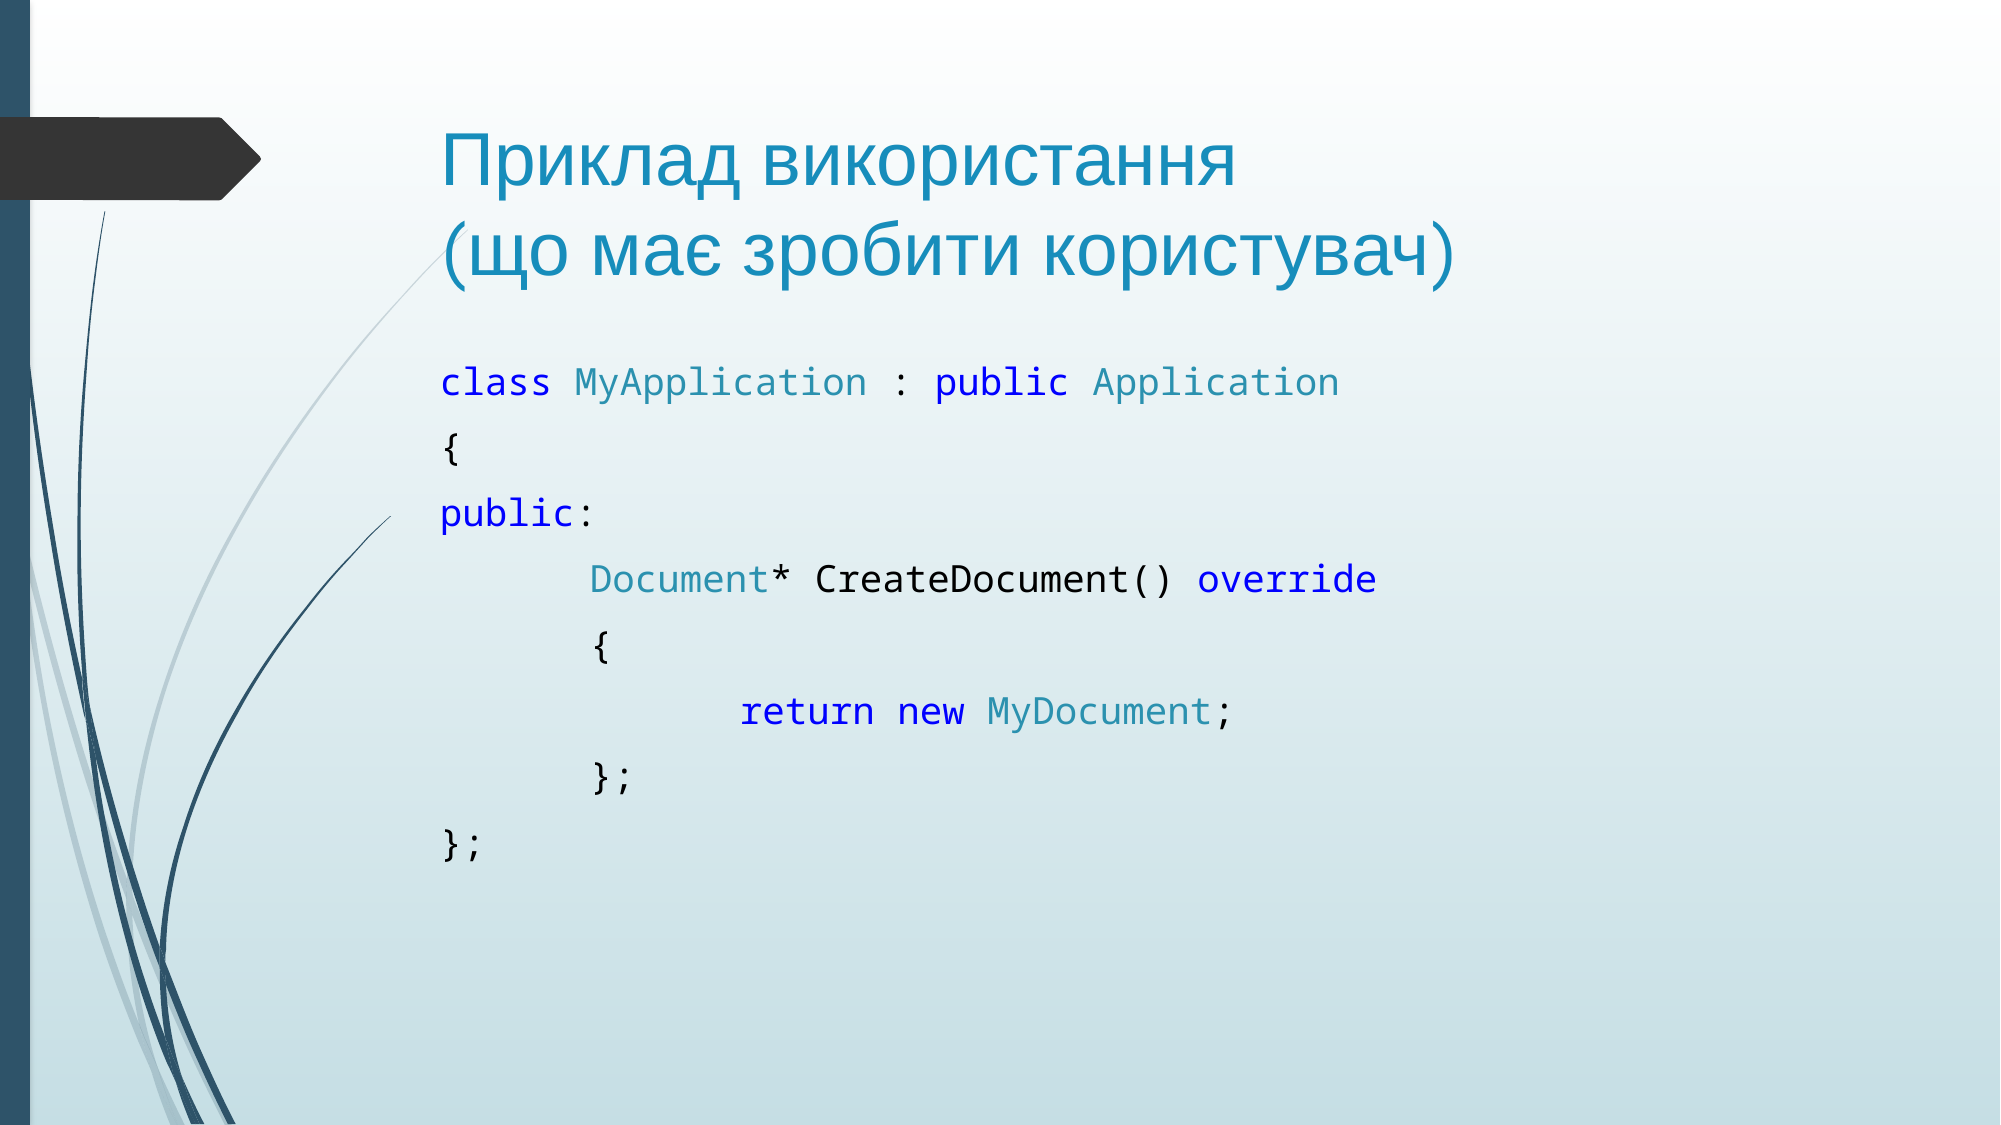

# Приклад використання (що має зробити користувач)
class MyApplication : public Application
{
public:
	Document* CreateDocument() override
	{
		return new MyDocument;
	};
};